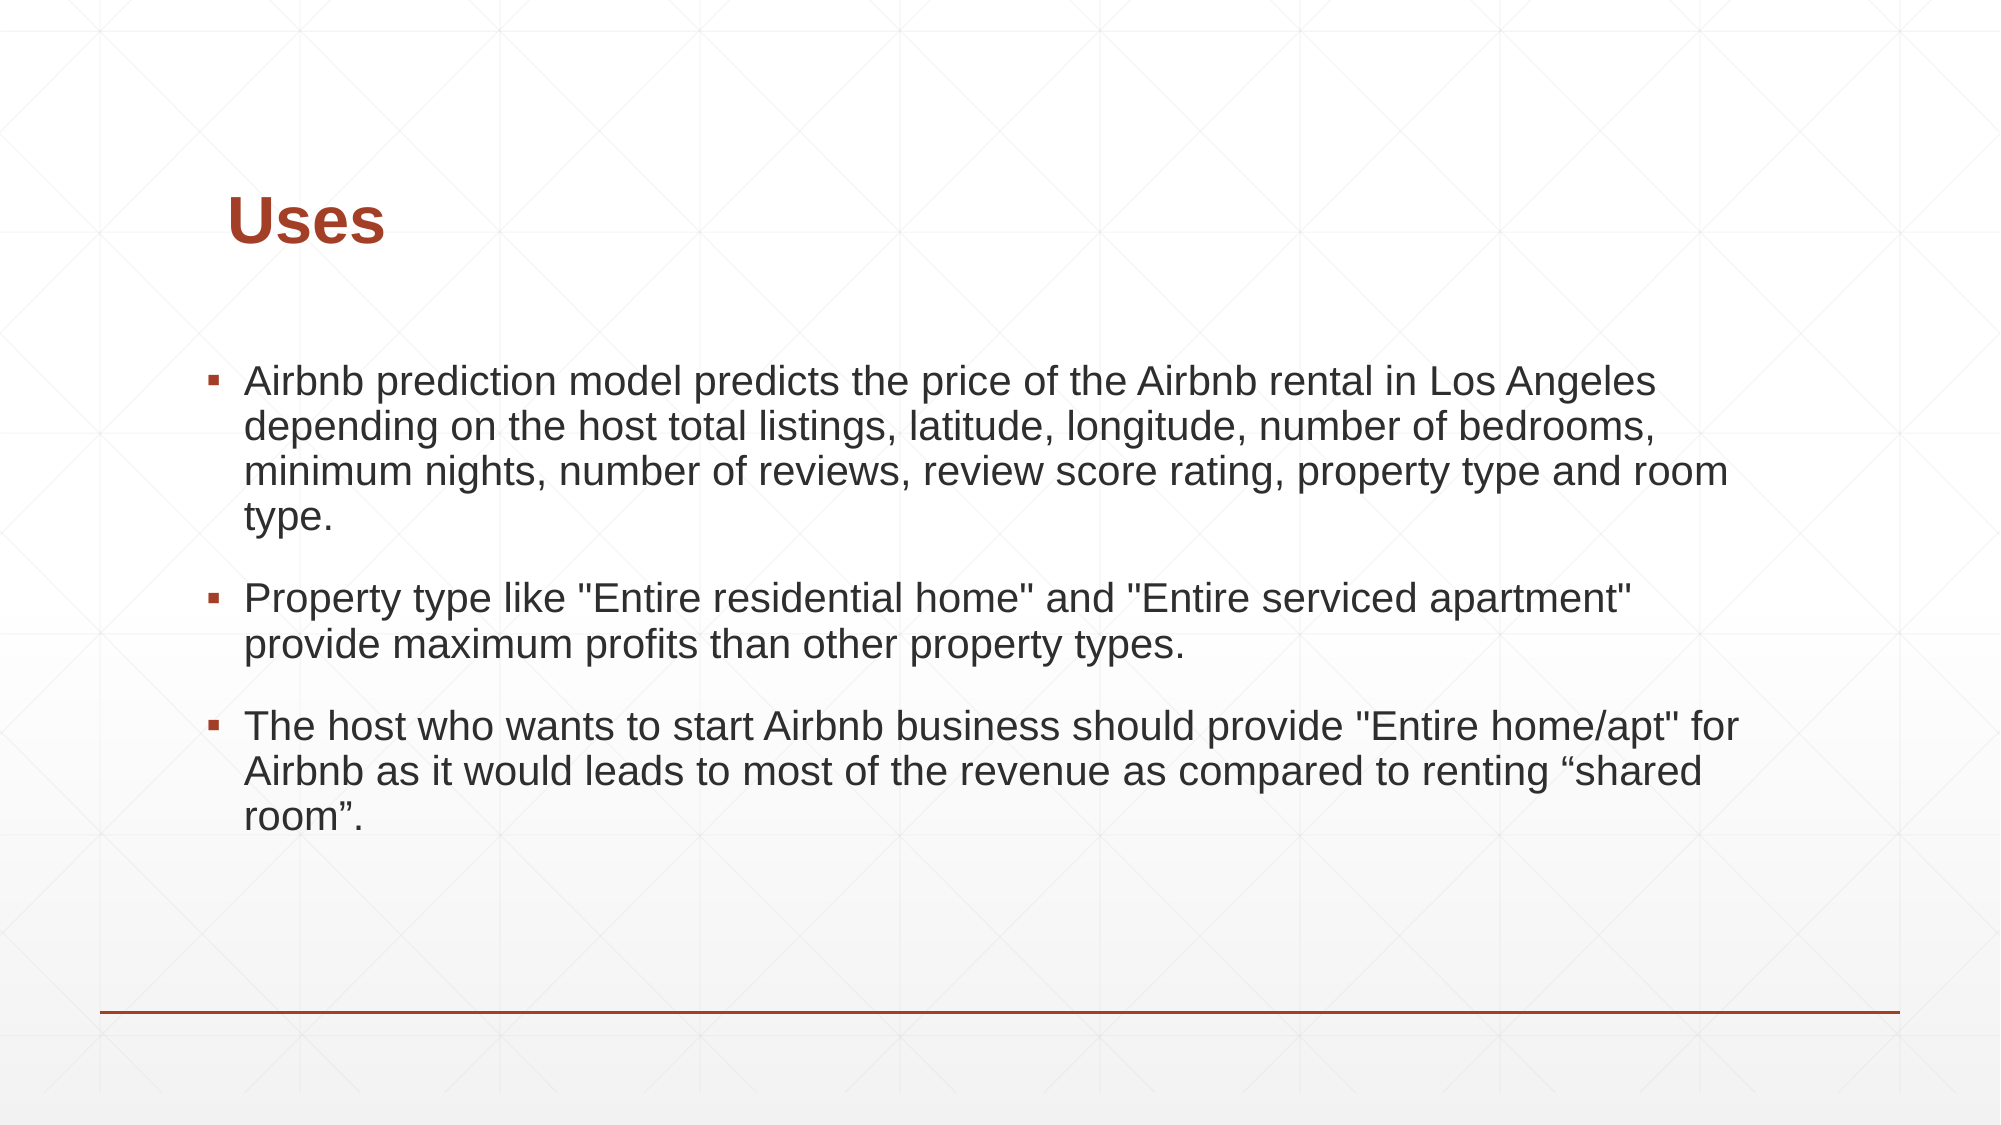

# Uses

Airbnb prediction model predicts the price of the Airbnb rental in Los Angeles depending on the host total listings, latitude, longitude, number of bedrooms, minimum nights, number of reviews, review score rating, property type and room type.
Property type like "Entire residential home" and "Entire serviced apartment" provide maximum profits than other property types.
The host who wants to start Airbnb business should provide "Entire home/apt" for Airbnb as it would leads to most of the revenue as compared to renting “shared room”.